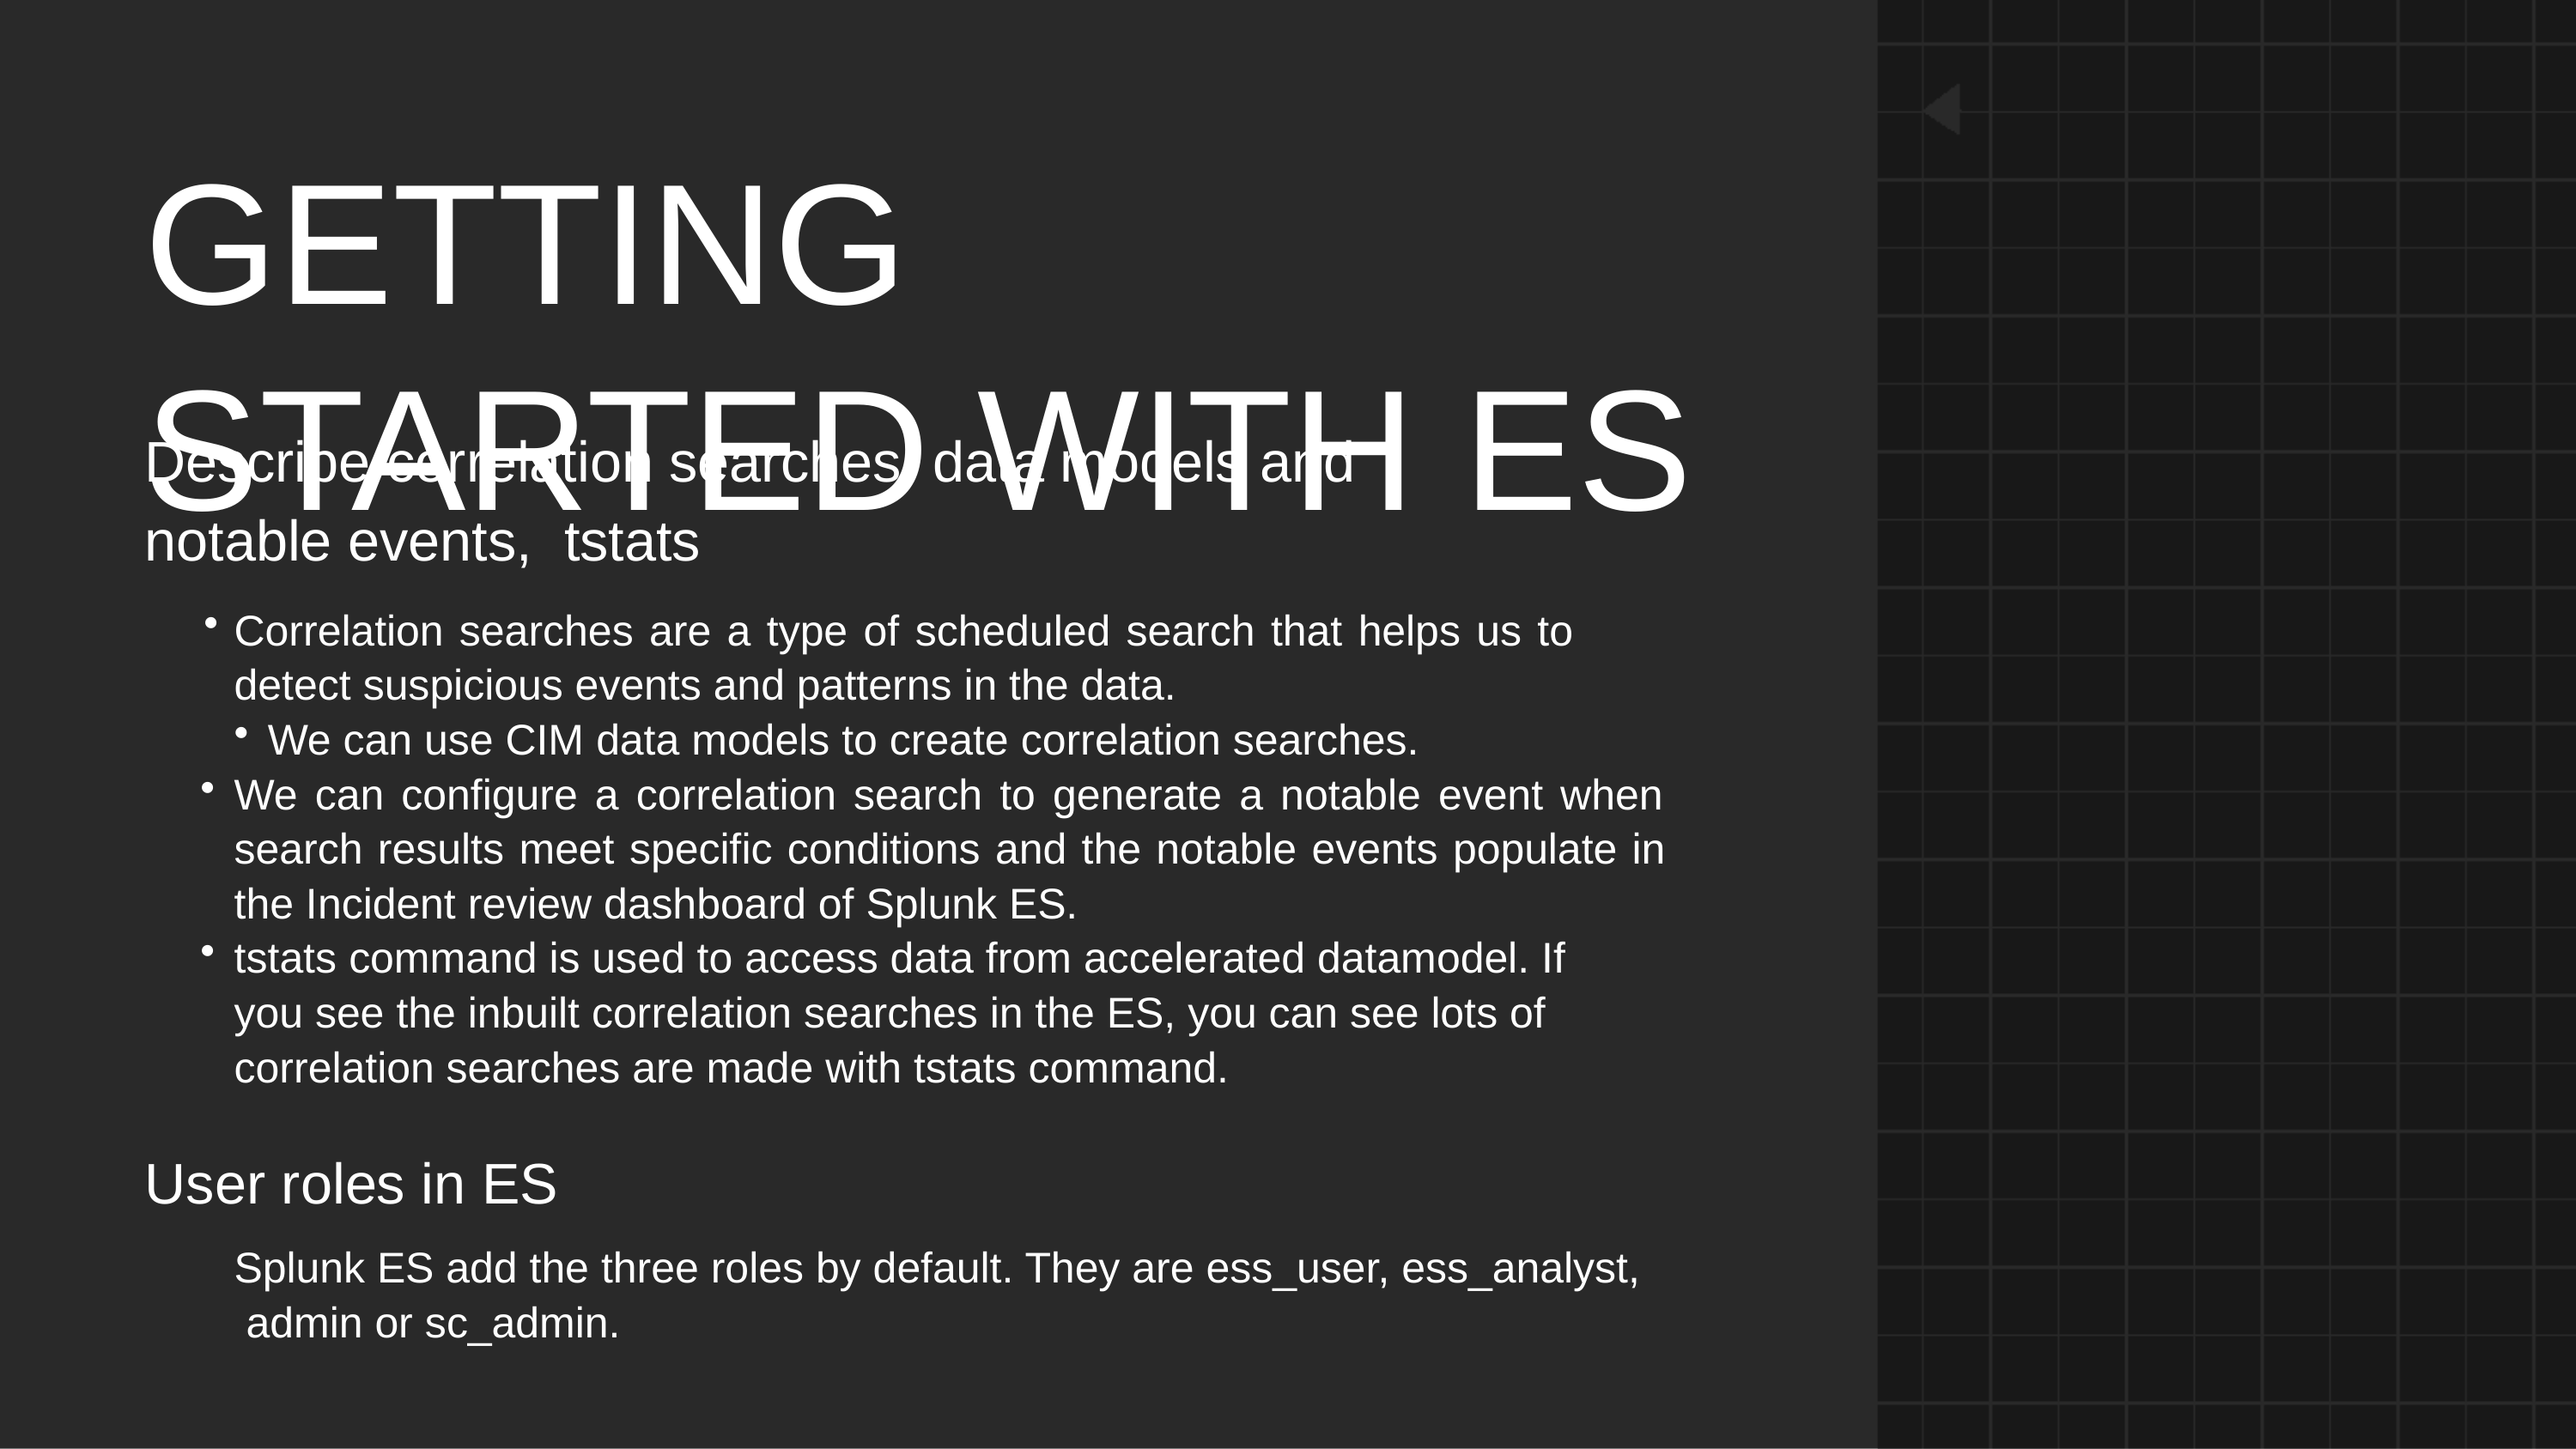

# GETTING STARTED WITH ES
Describe correlation searches, data models and notable events,  tstats
Correlation searches are a type of scheduled search that helps us to  detect suspicious events and patterns in the data.
We can use CIM data models to create correlation searches.
We can configure a correlation search to generate a notable event when  search results meet specific conditions and the notable events populate in  the Incident review dashboard of Splunk ES.
tstats command is used to access data from accelerated datamodel. If  you see the inbuilt correlation searches in the ES, you can see lots of  correlation searches are made with tstats command.

User roles in ES
Splunk ES add the three roles by default. They are ess_user, ess_analyst,  admin or sc_admin.